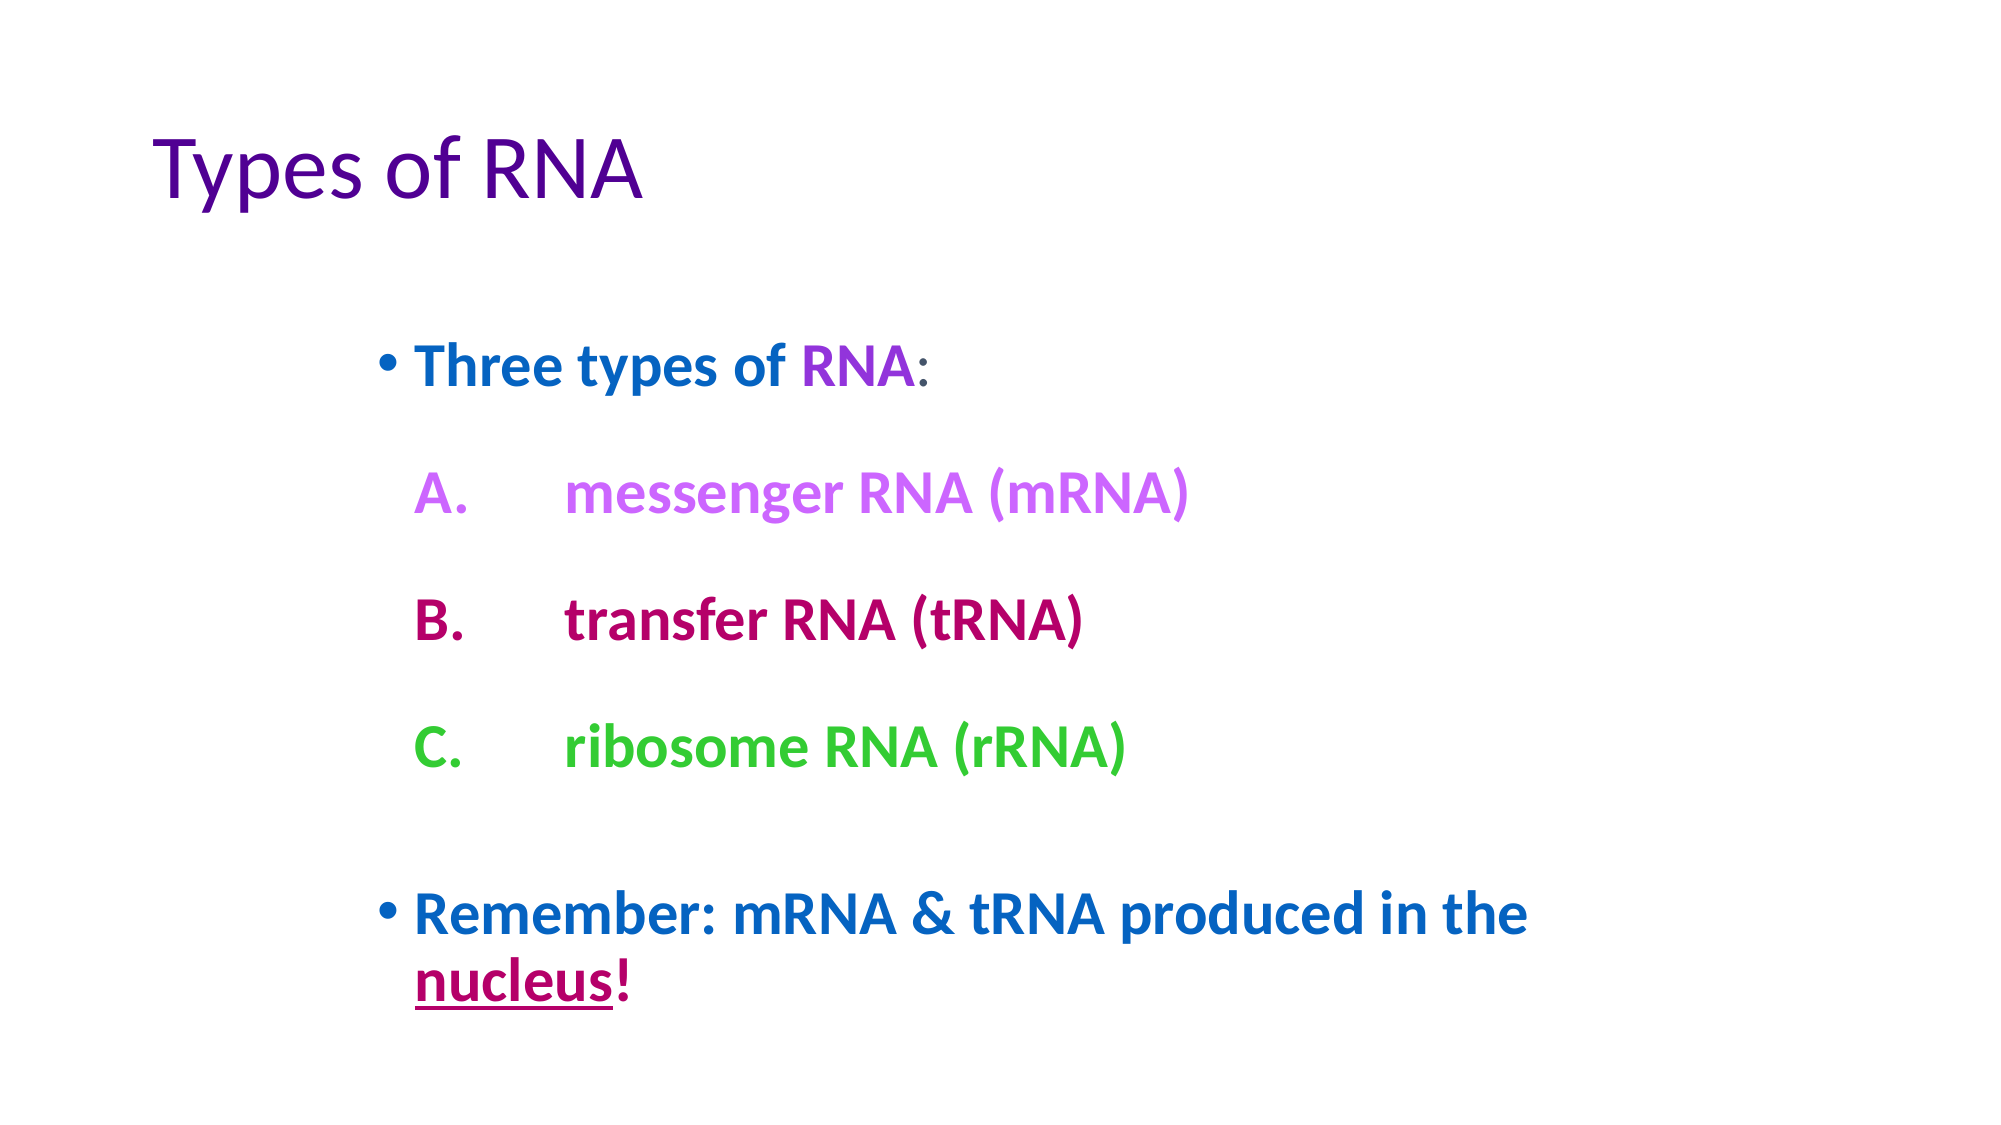

# Types of RNA
Three types of RNA:

	A.	messenger RNA (mRNA)

	B.	transfer RNA (tRNA)

	C.	ribosome RNA (rRNA)

Remember: mRNA & tRNA produced in the nucleus!